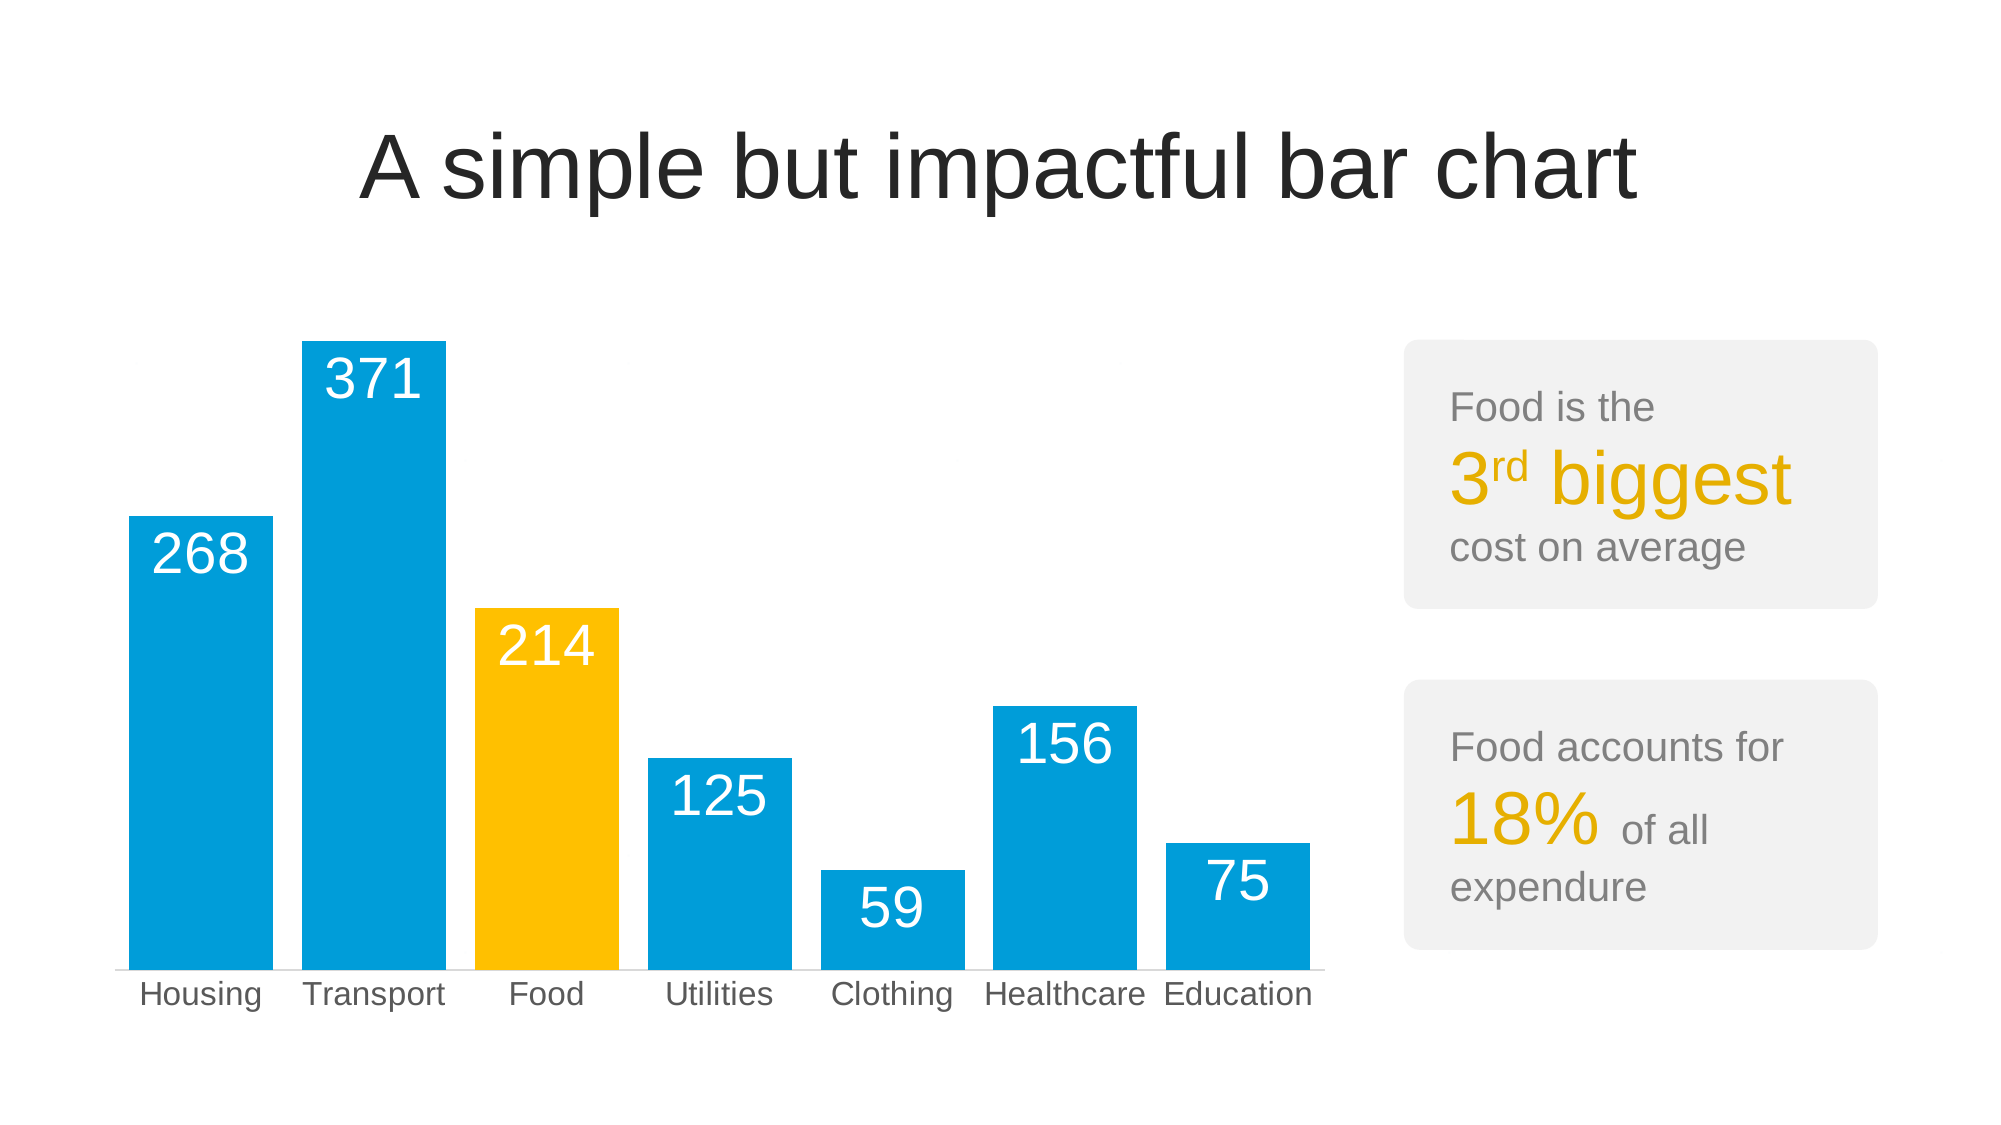

# A simple but impactful bar chart

### Chart

| Category | Series 1 |
|---|---|
| Housing | 268.0 |
| Transport | 371.0 |
| Food | 214.0 |
| Utilities | 125.0 |
| Clothing | 59.0 |
| Healthcare | 156.0 |
| Education | 75.0 |
Food is the
3rd biggest cost on average
Food accounts for 18% of all expendure